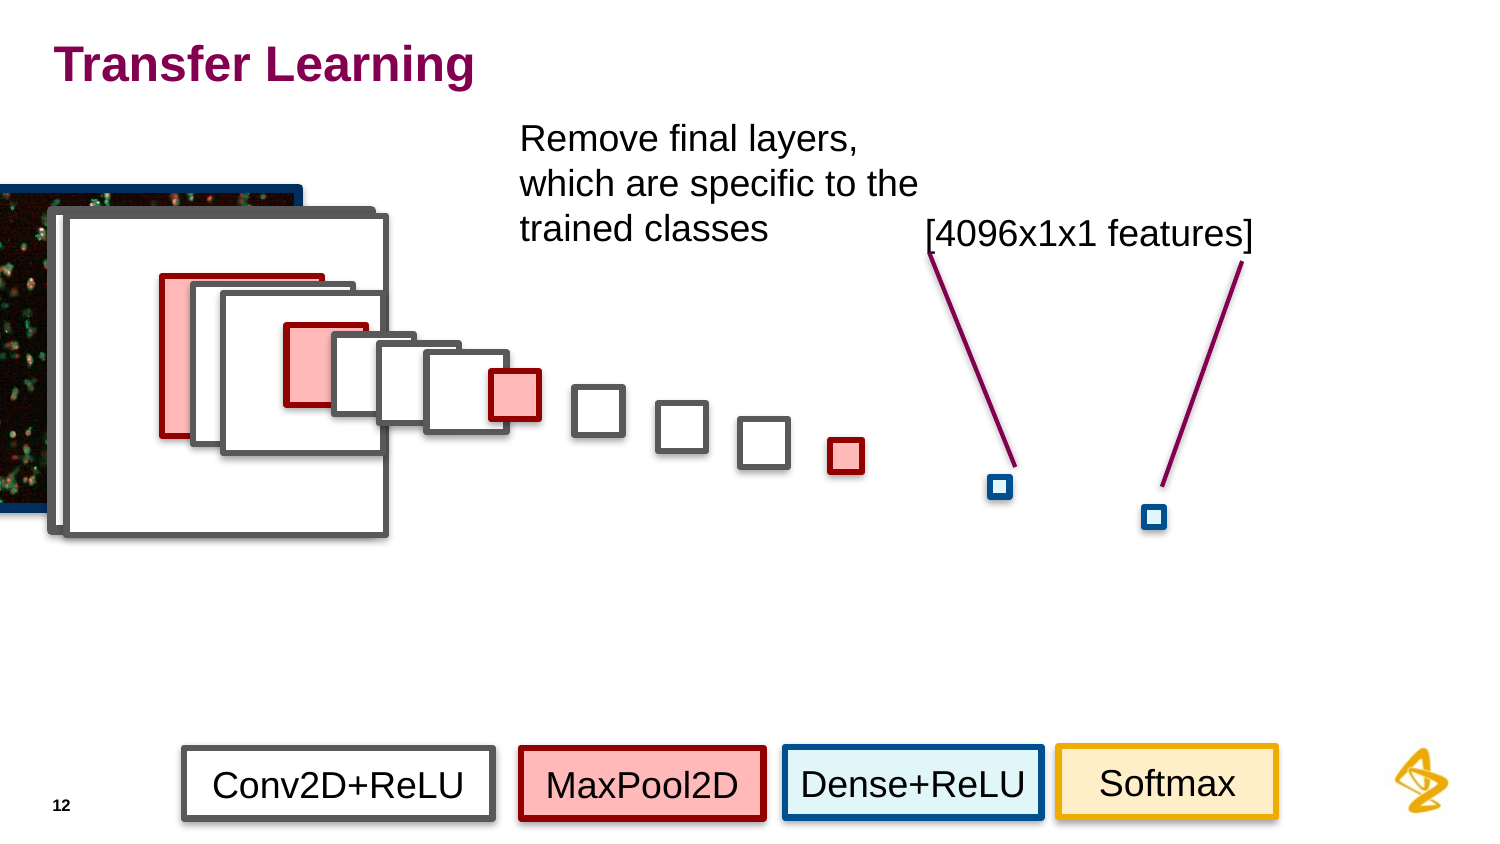

# Transfer Learning
Remove final layers, which are specific to the trained classes

[4096x1x1 features]

Softmax
Dense+ReLU
Conv2D+ReLU
MaxPool2D
12